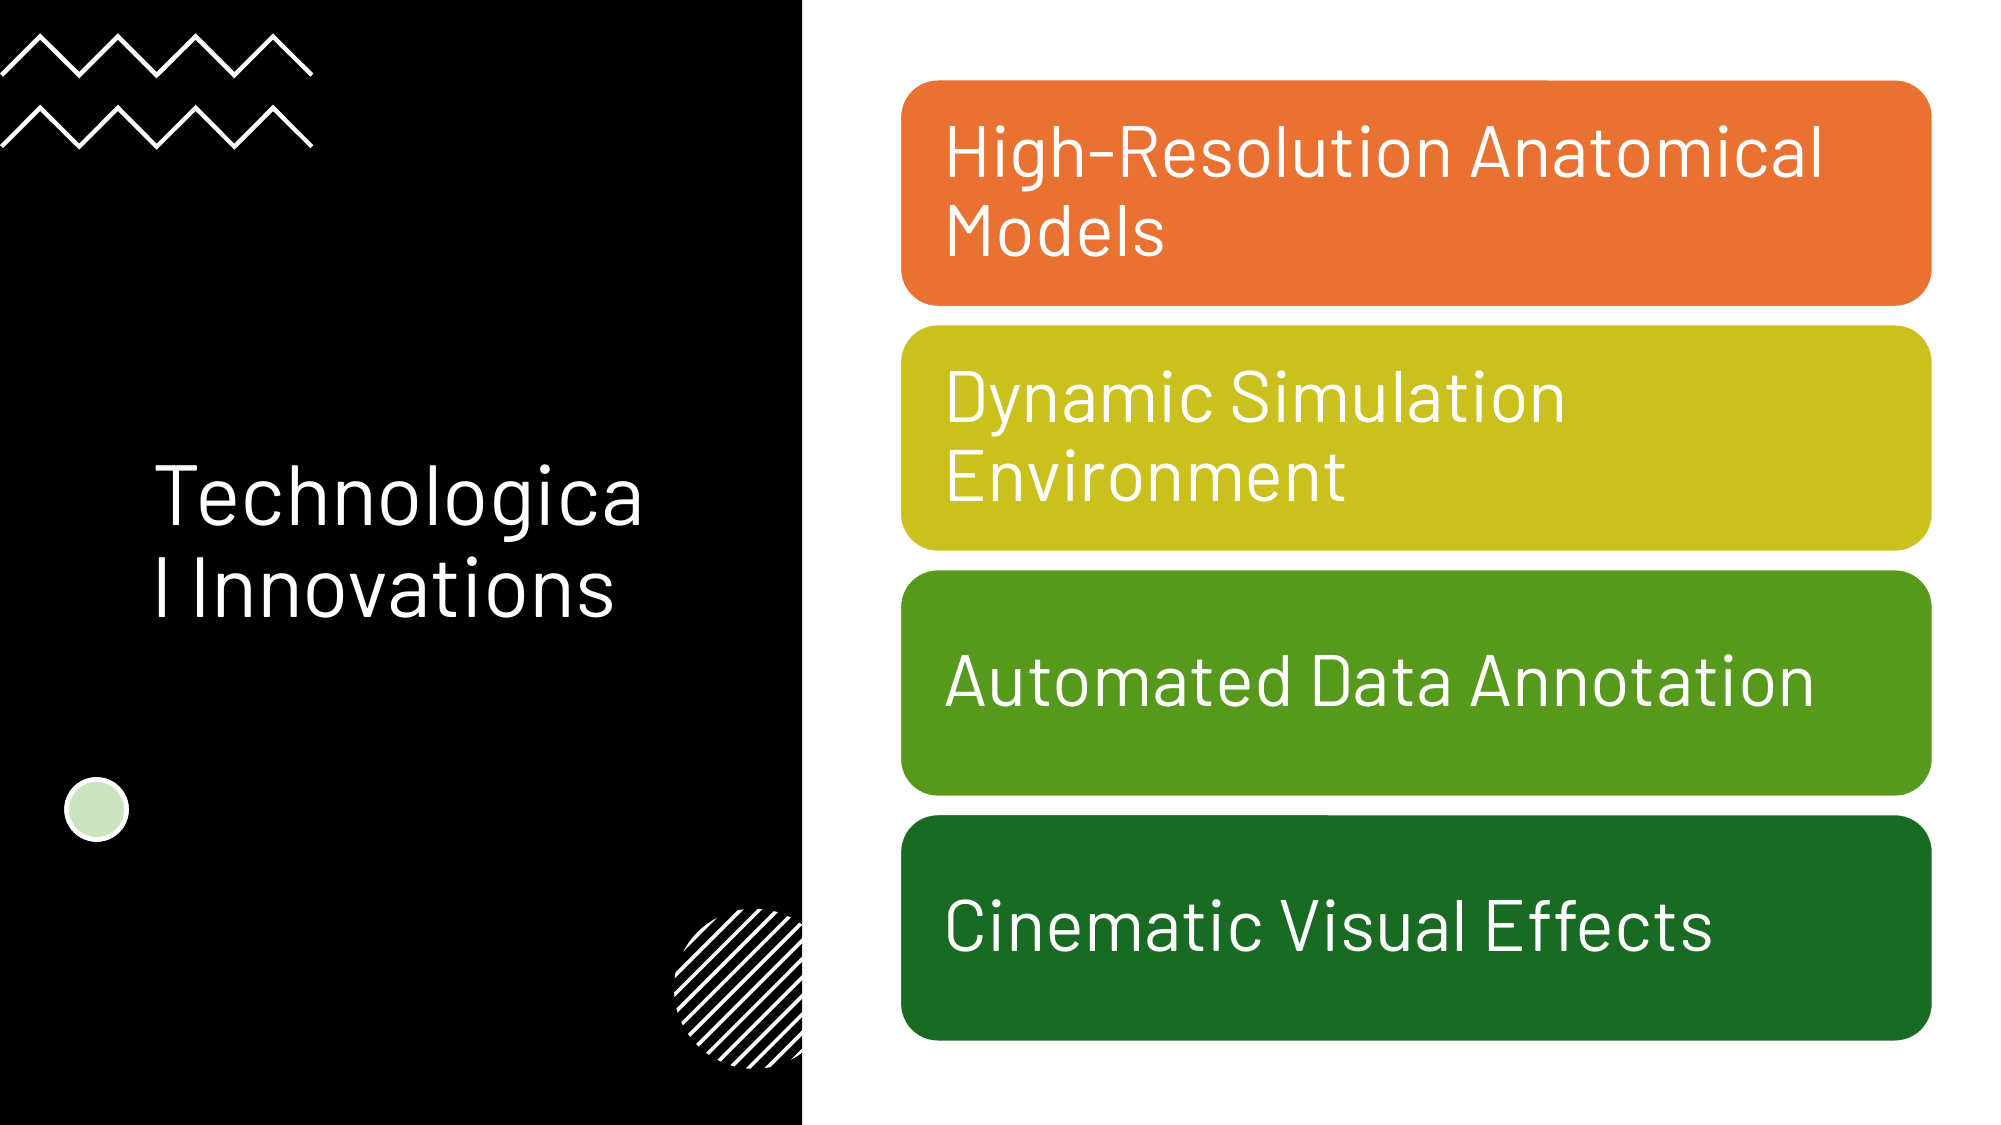

High-Resolution Anatomical Models
Dynamic Simulation Environment
Automated Data Annotation
Cinematic Visual Effects
# Technological Innovations